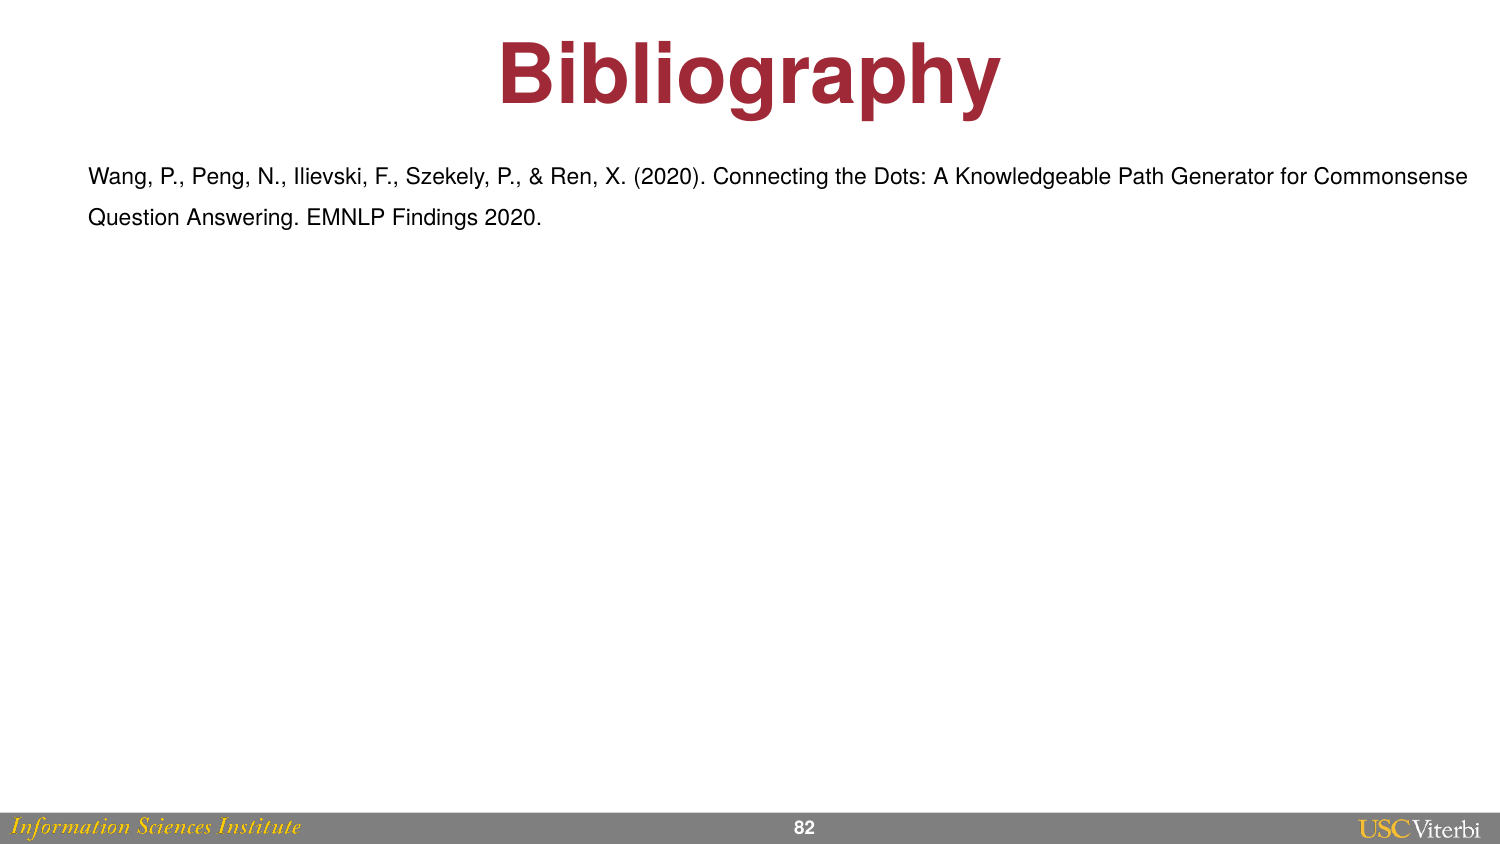

# Bibliography
Wang, P., Peng, N., Ilievski, F., Szekely, P., & Ren, X. (2020). Connecting the Dots: A Knowledgeable Path Generator for Commonsense Question Answering. EMNLP Findings 2020.

82